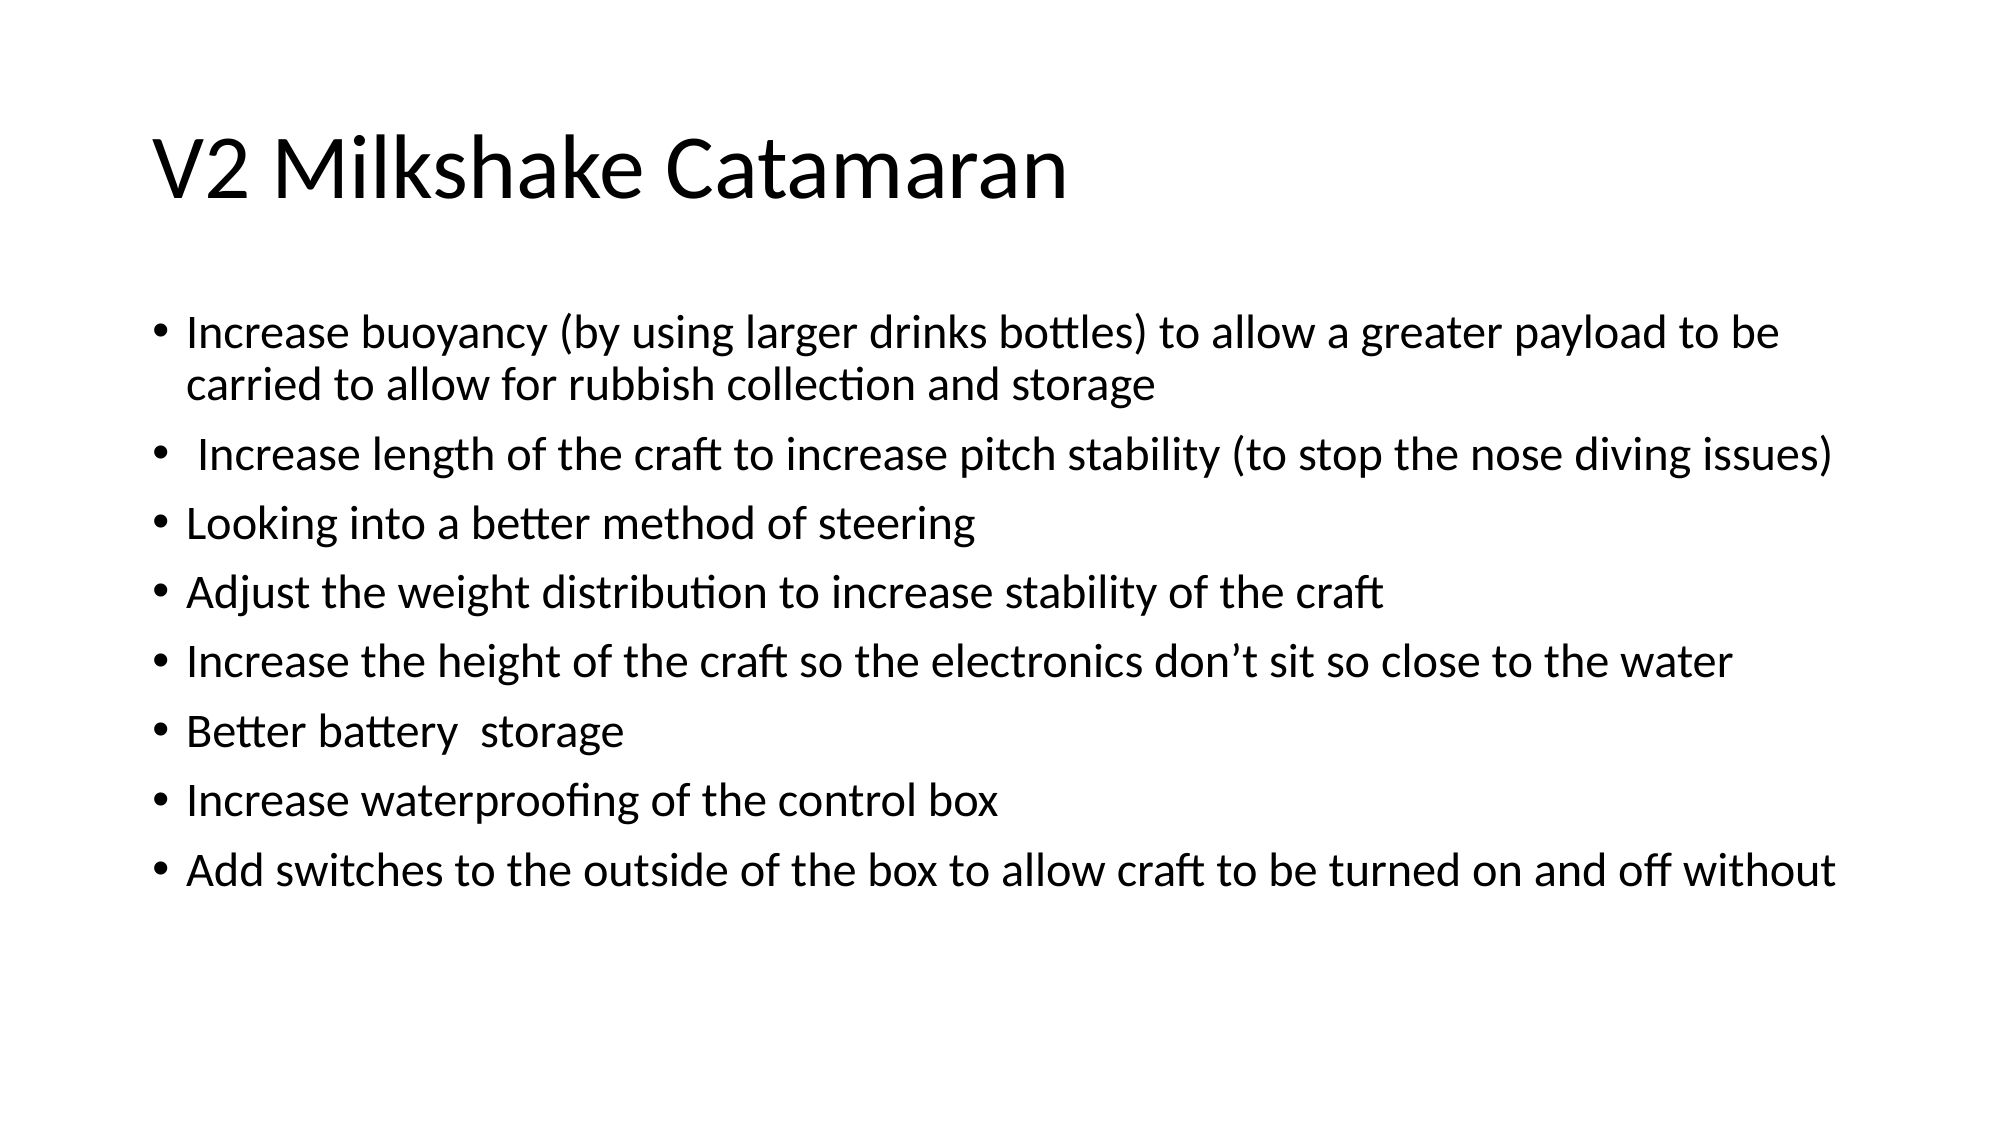

# V2 Milkshake Catamaran
Increase buoyancy (by using larger drinks bottles) to allow a greater payload to be carried to allow for rubbish collection and storage
 Increase length of the craft to increase pitch stability (to stop the nose diving issues)
Looking into a better method of steering
Adjust the weight distribution to increase stability of the craft
Increase the height of the craft so the electronics don’t sit so close to the water
Better battery  storage
Increase waterproofing of the control box
Add switches to the outside of the box to allow craft to be turned on and off without